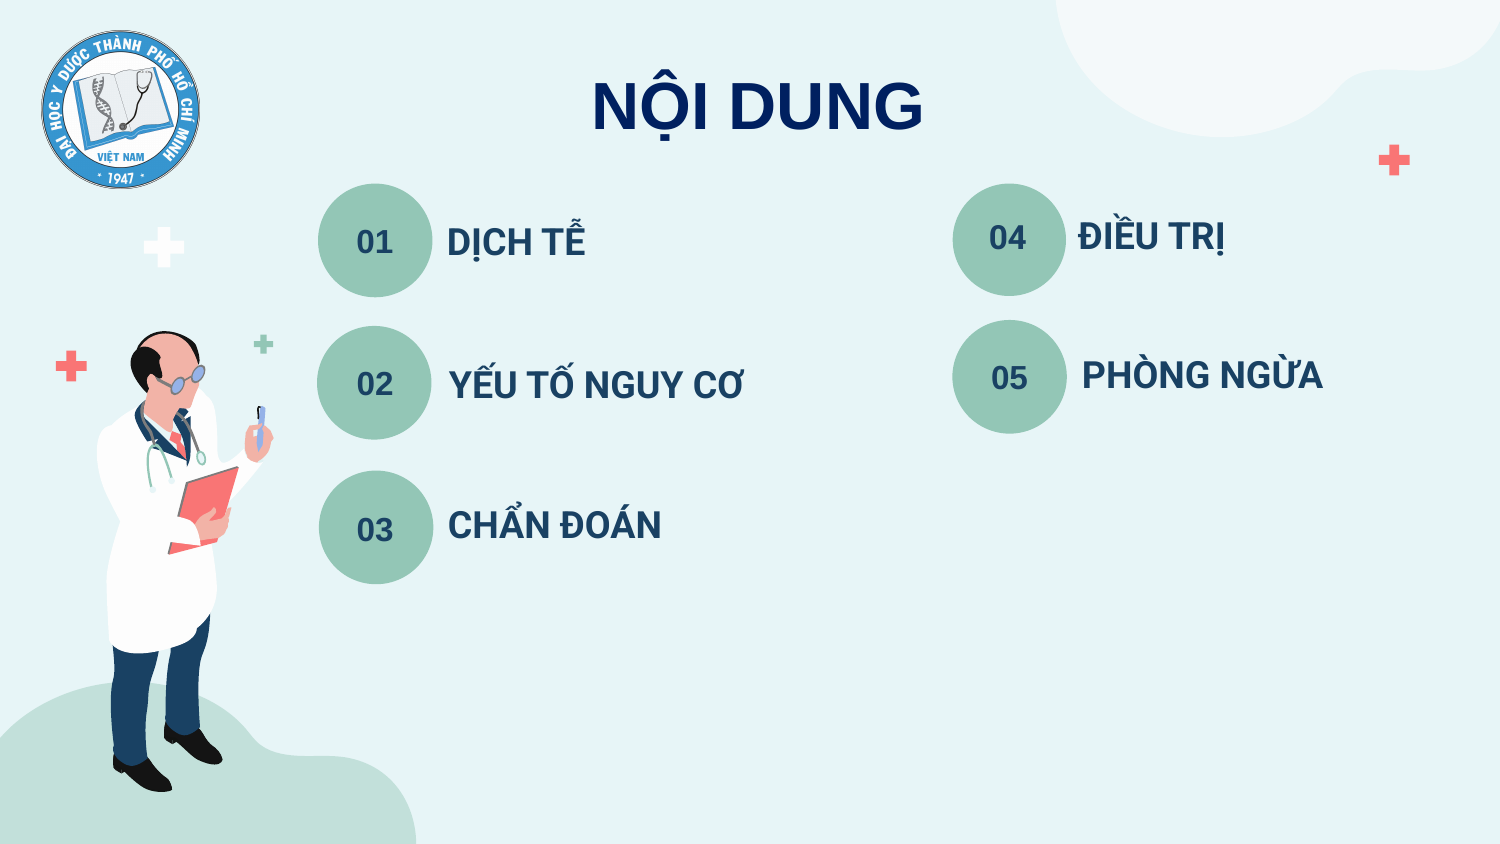

# NỘI DUNG

04

ĐIỀU TRỊ
DỊCH TỄ
01

05

PHÒNG NGỪA
YẾU TỐ NGUY CƠ
02

CHẨN ĐOÁN
03